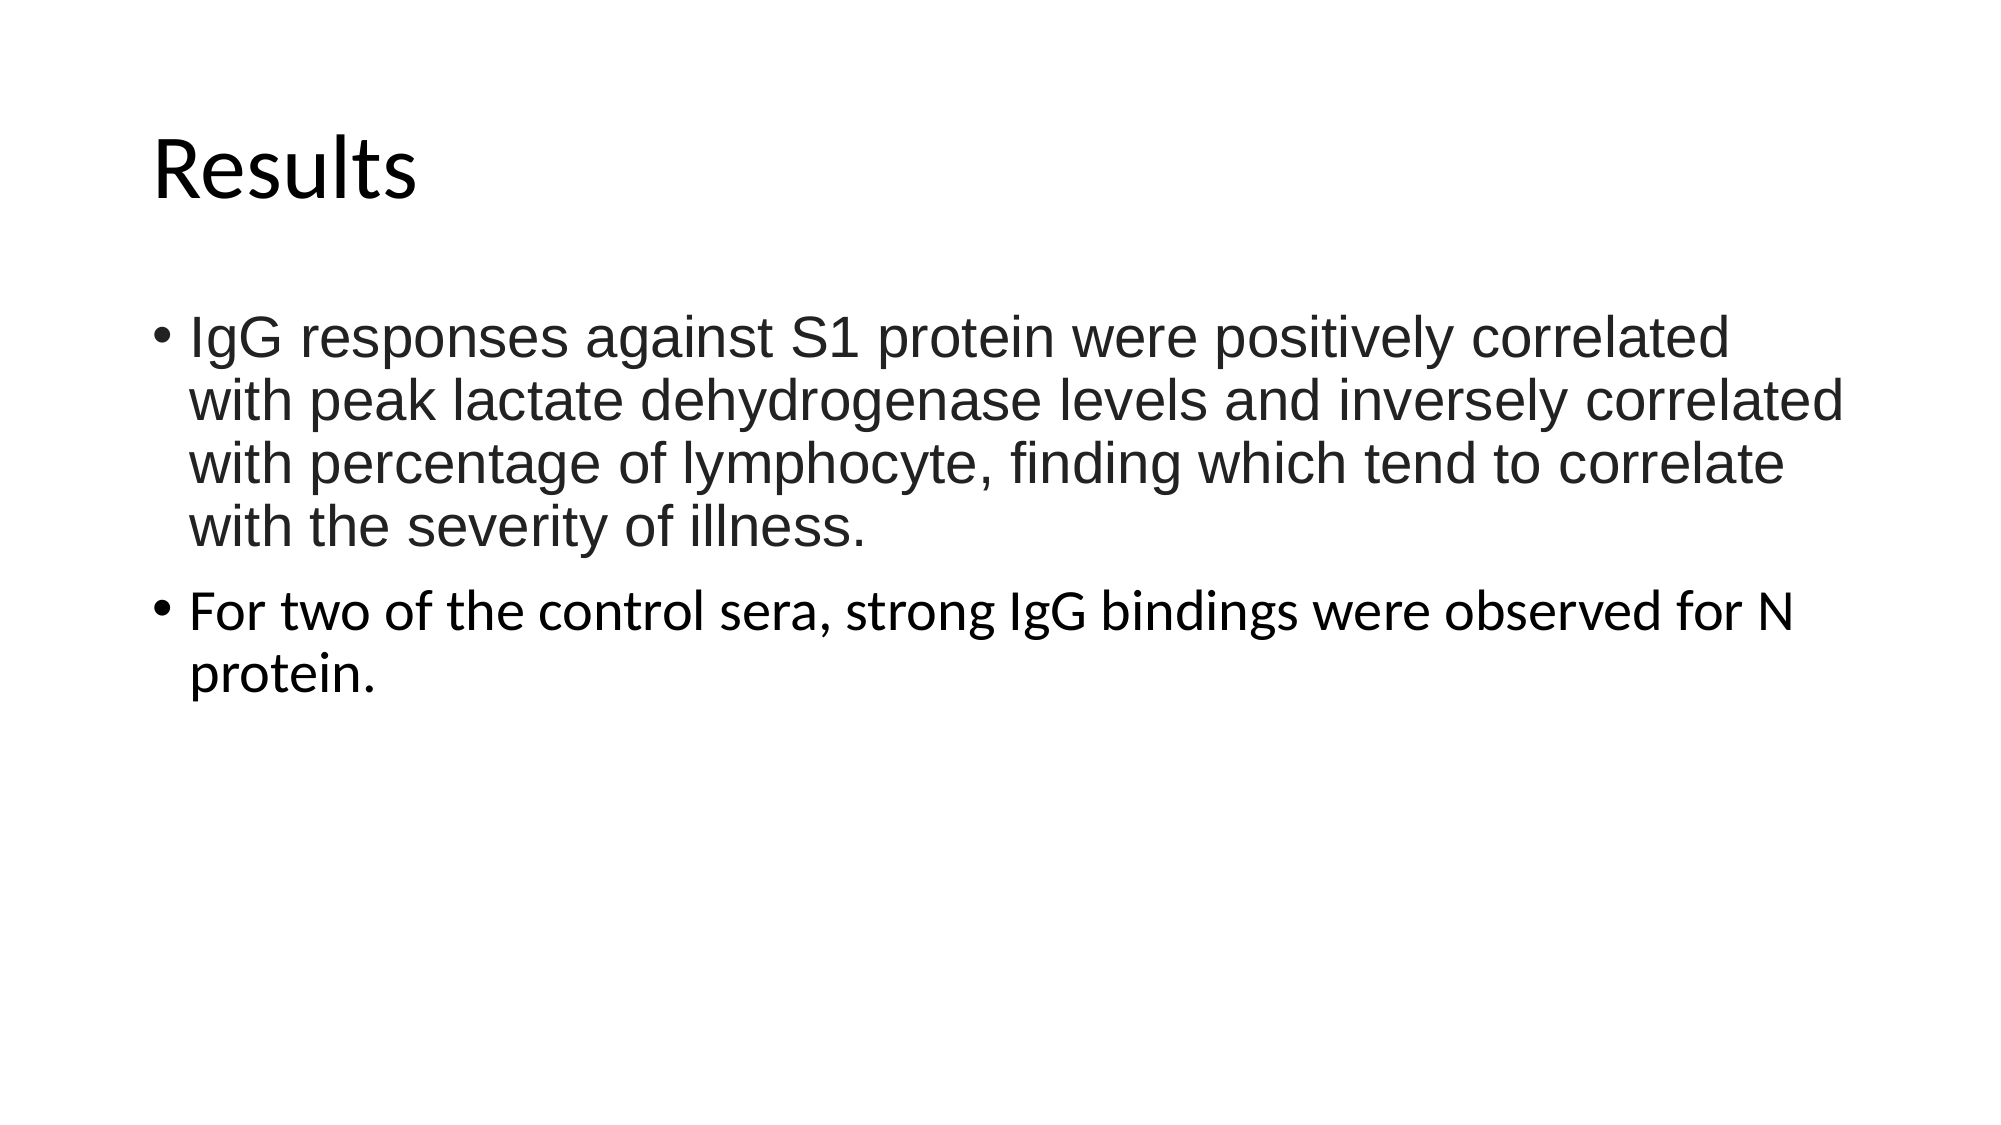

# Results
IgG responses against S1 protein were positively correlated with peak lactate dehydrogenase levels and inversely correlated with percentage of lymphocyte, finding which tend to correlate with the severity of illness.
For two of the control sera, strong IgG bindings were observed for N protein.